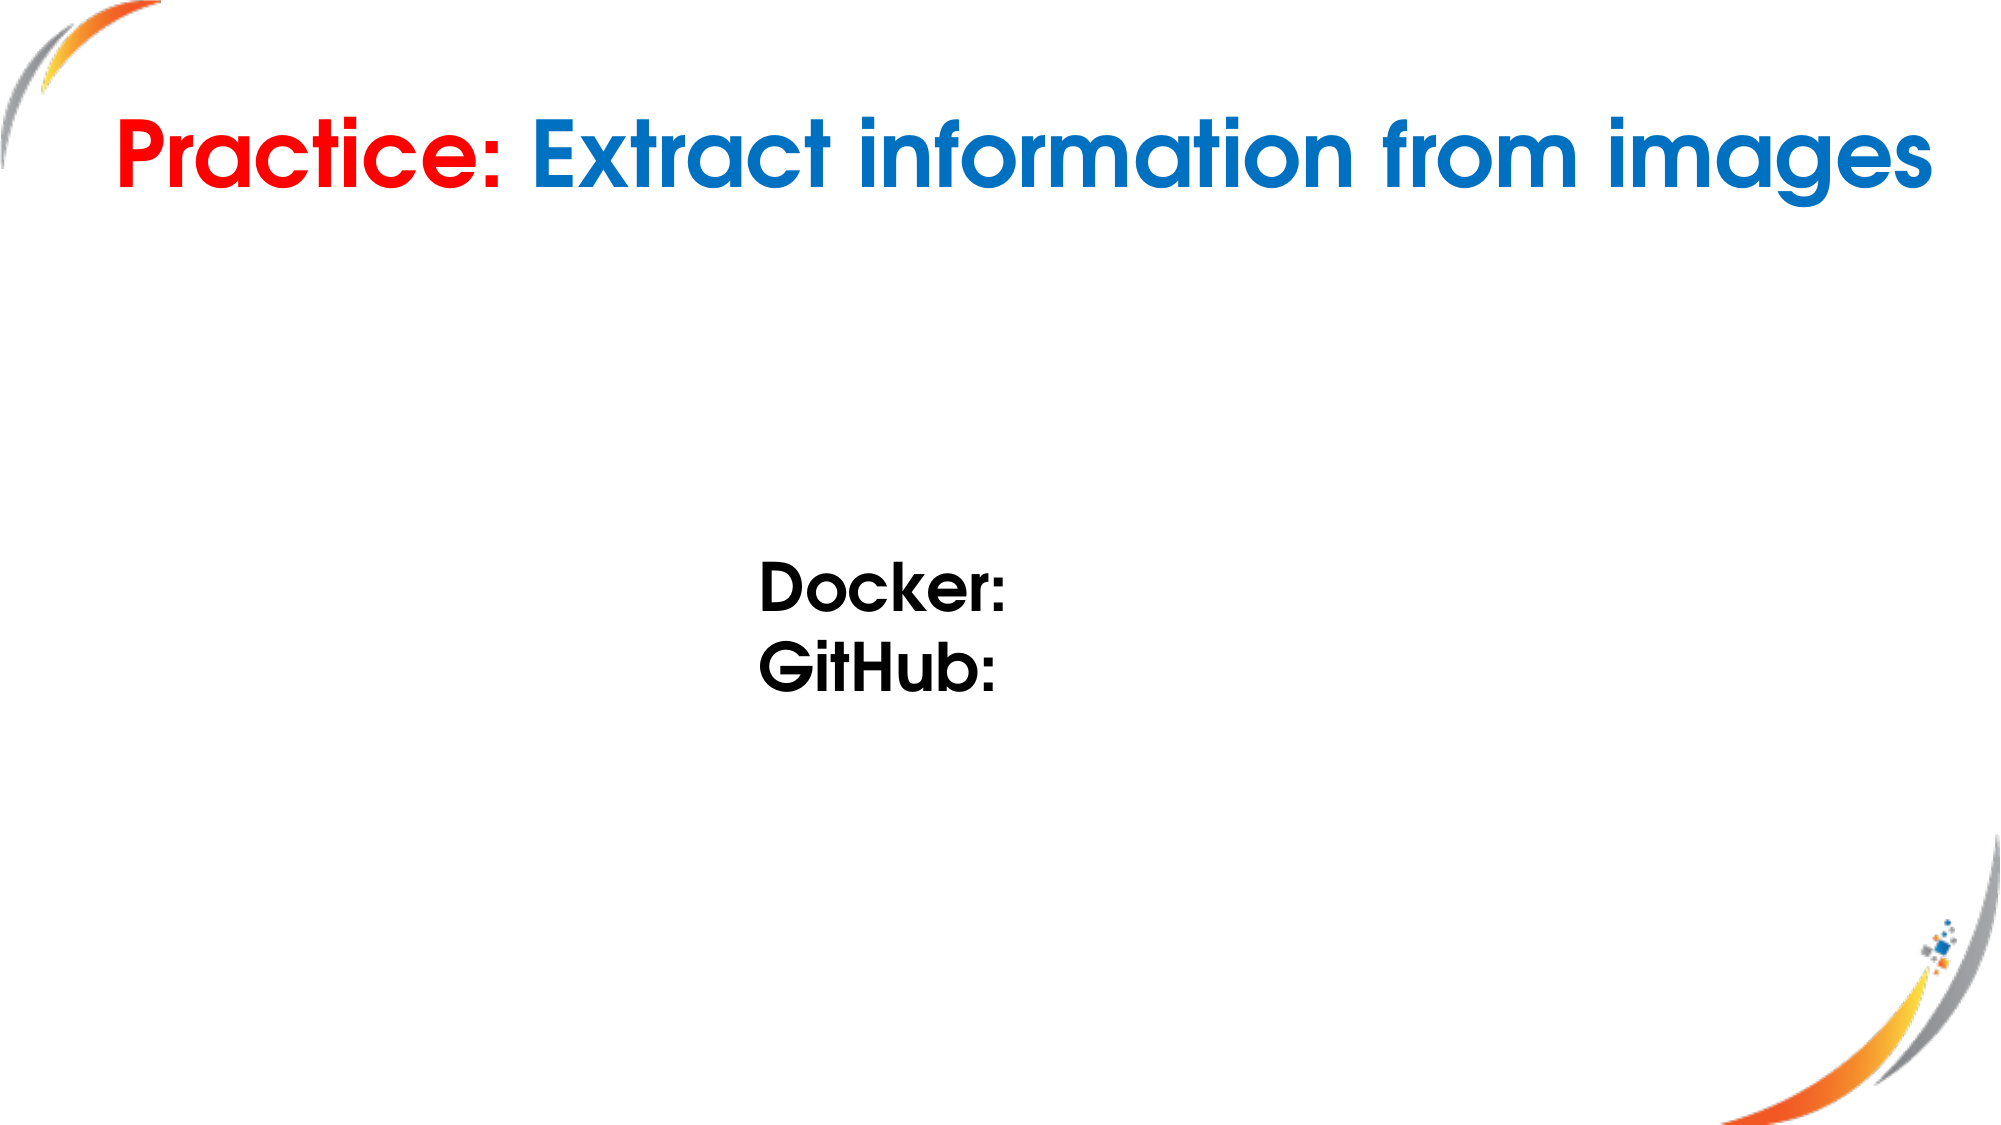

Practice: Extract information from images
Docker:
GitHub: